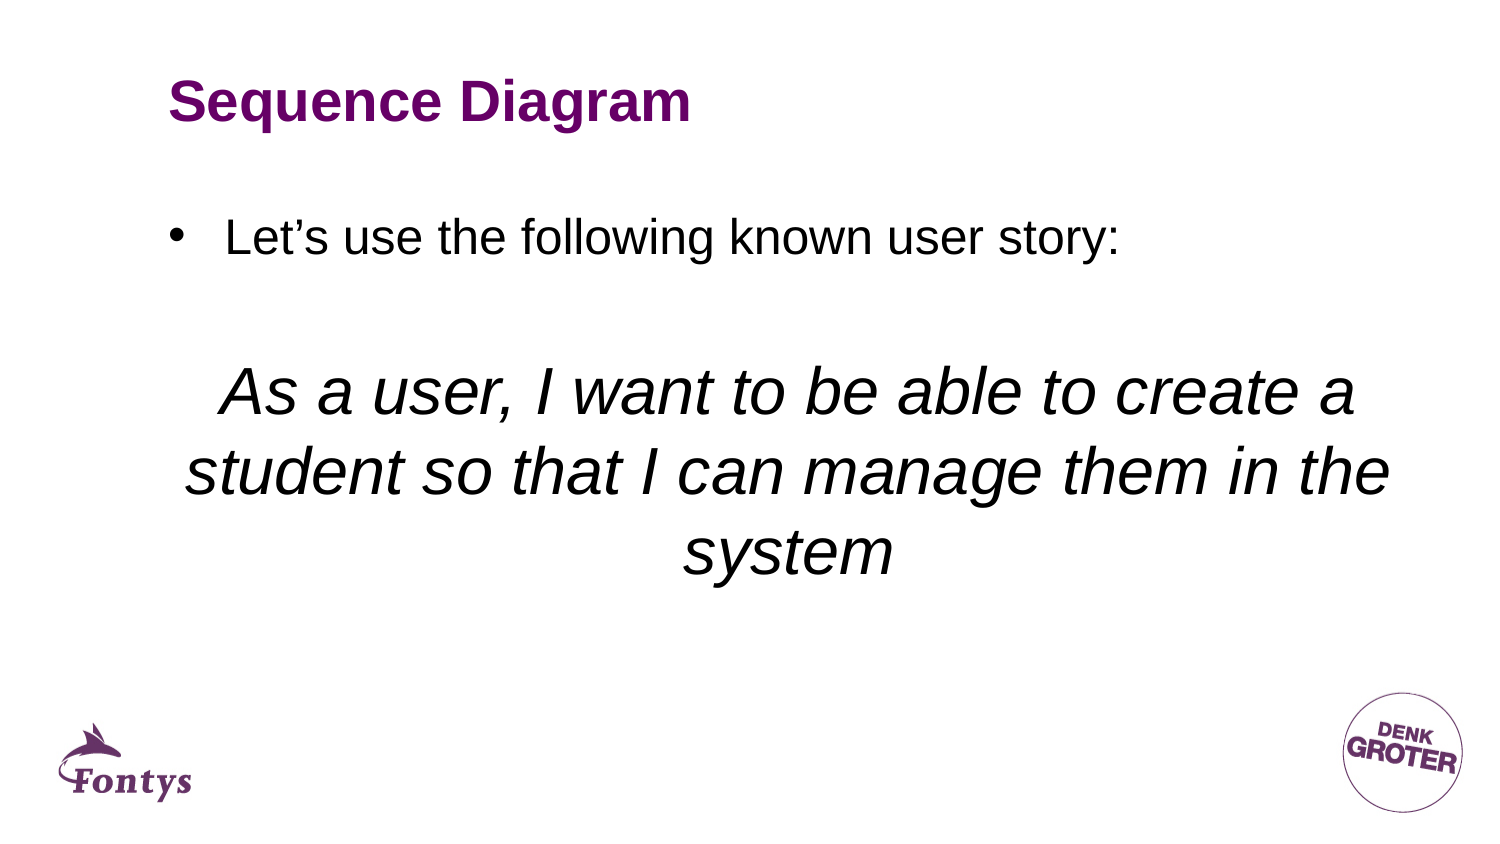

# Sequence Diagram
Let’s use the following known user story:

As a user, I want to be able to create a student so that I can manage them in the system